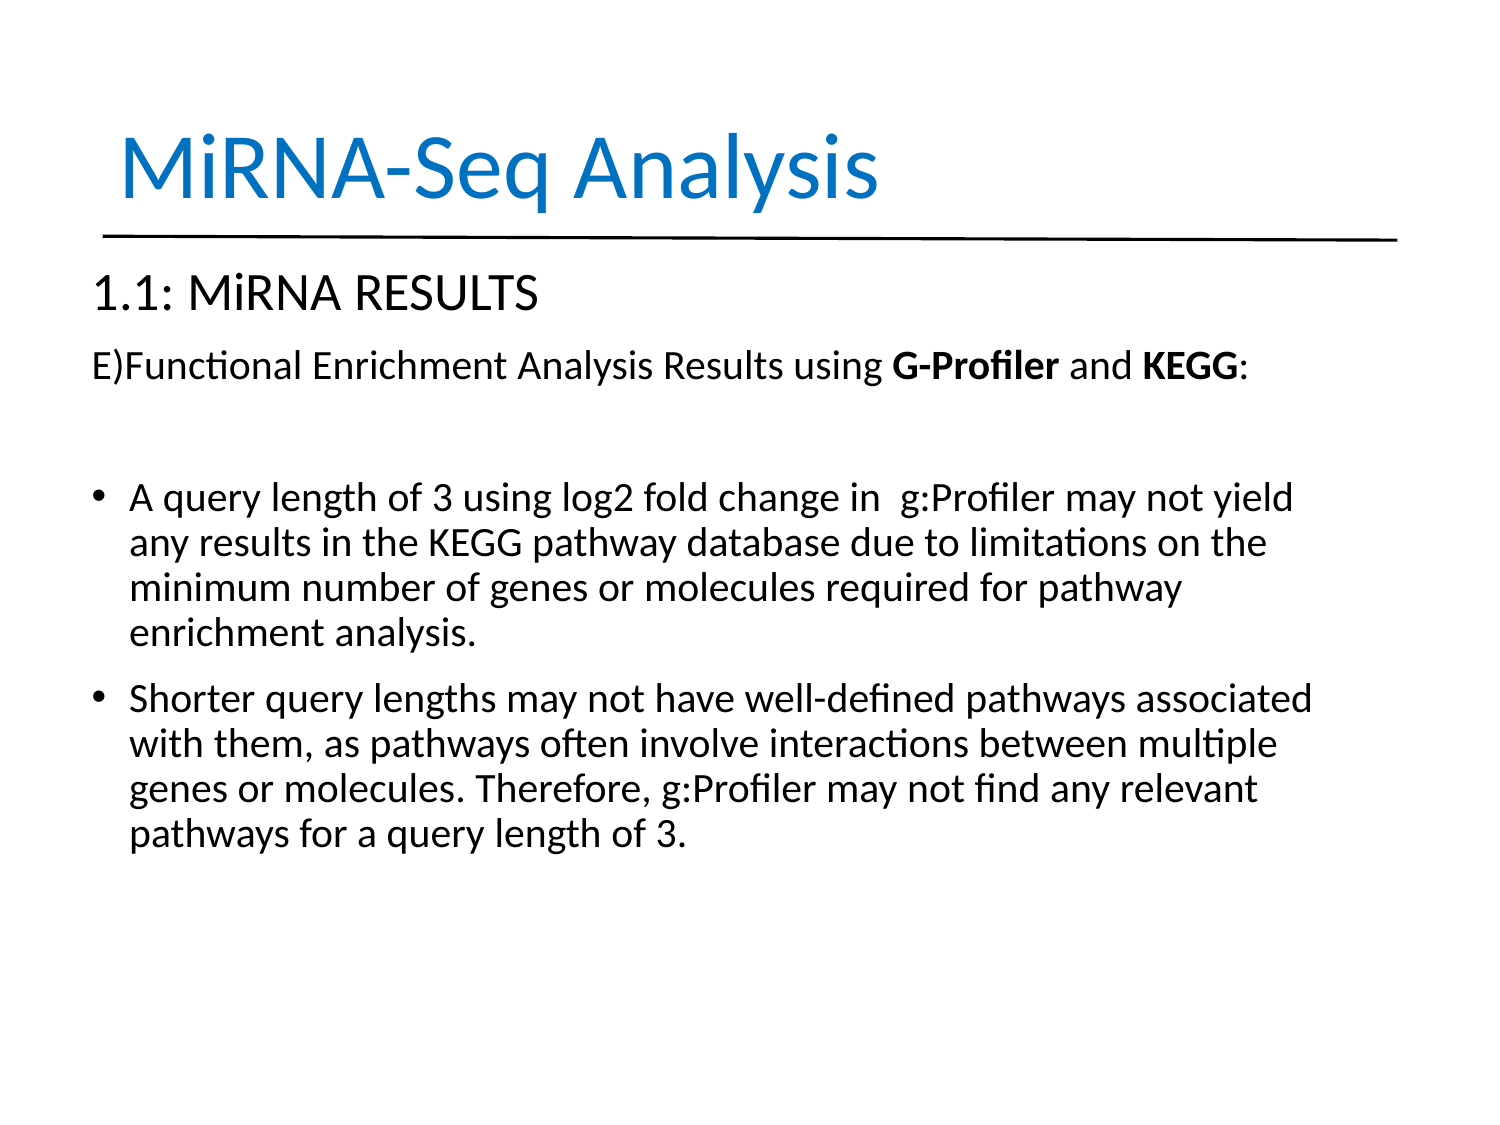

# MiRNA-Seq Analysis
1.1: MiRNA RESULTS
E)Functional Enrichment Analysis Results using G-Profiler and KEGG:

A query length of 3 using log2 fold change in  g:Profiler may not yield any results in the KEGG pathway database due to limitations on the minimum number of genes or molecules required for pathway enrichment analysis.
Shorter query lengths may not have well-defined pathways associated with them, as pathways often involve interactions between multiple genes or molecules. Therefore, g:Profiler may not find any relevant pathways for a query length of 3.